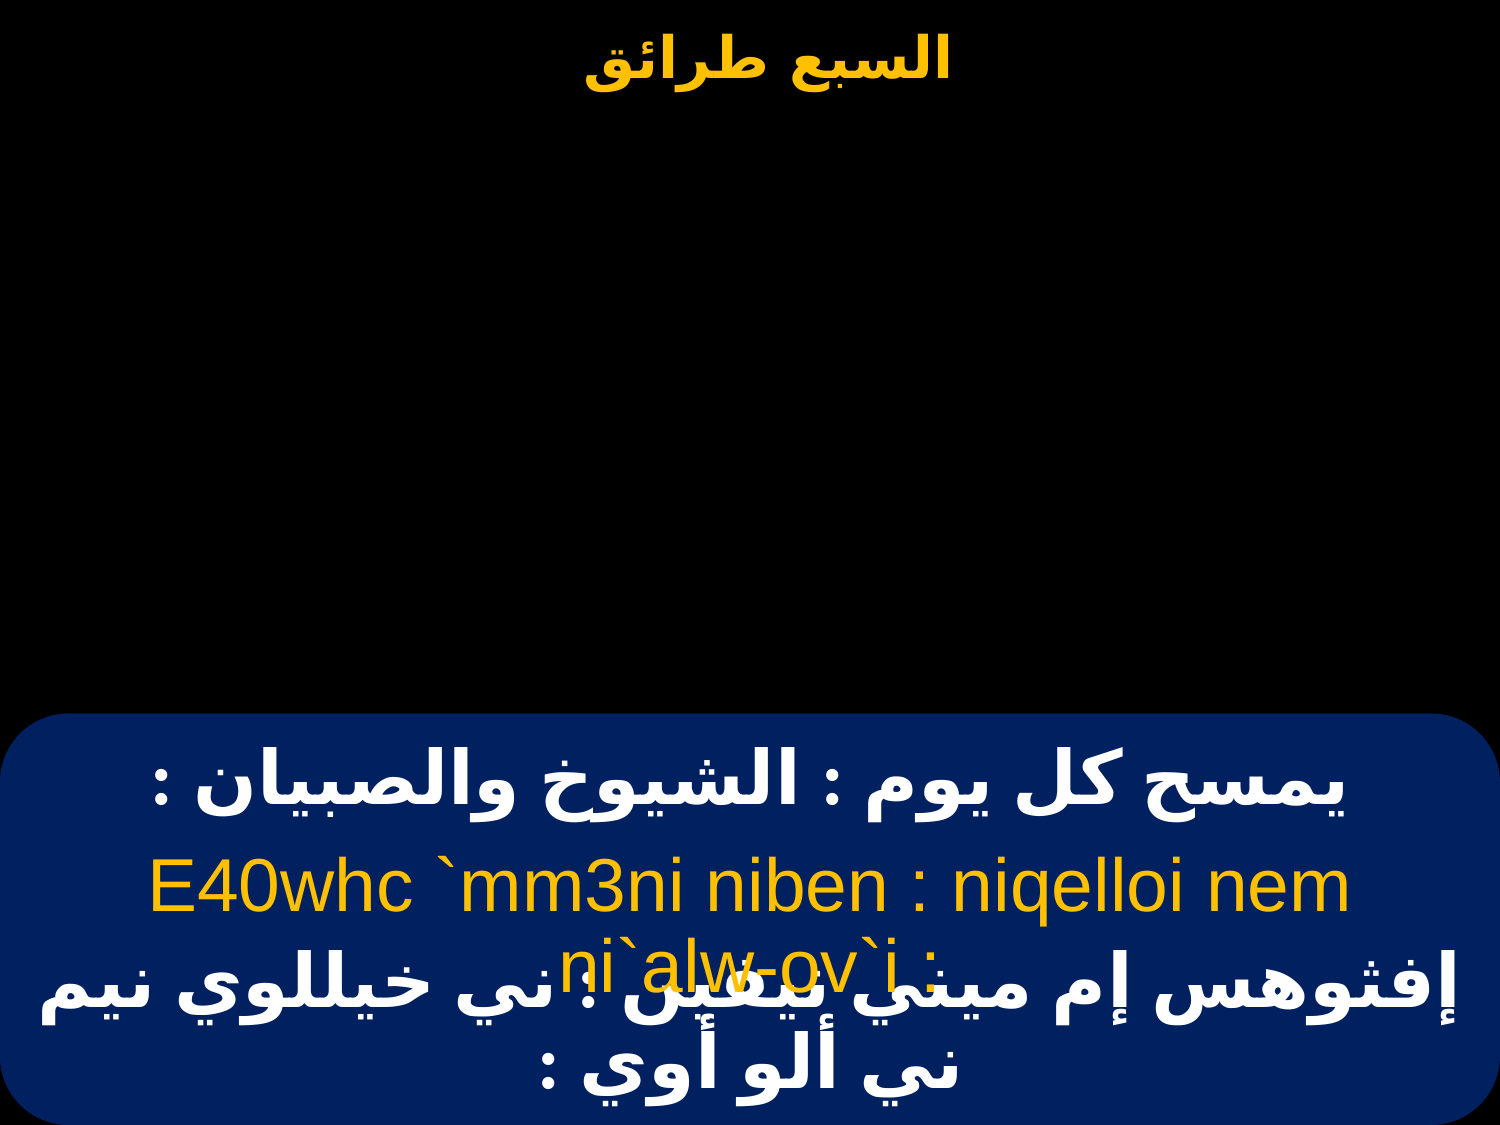

# يمسح كل يوم : الشيوخ والصبيان :
E40whc `mm3ni niben : niqelloi nem ni`alw-ov`i :
إفثوهس إم ميني نيفين : ني خيللوي نيم ني ألو أوي :